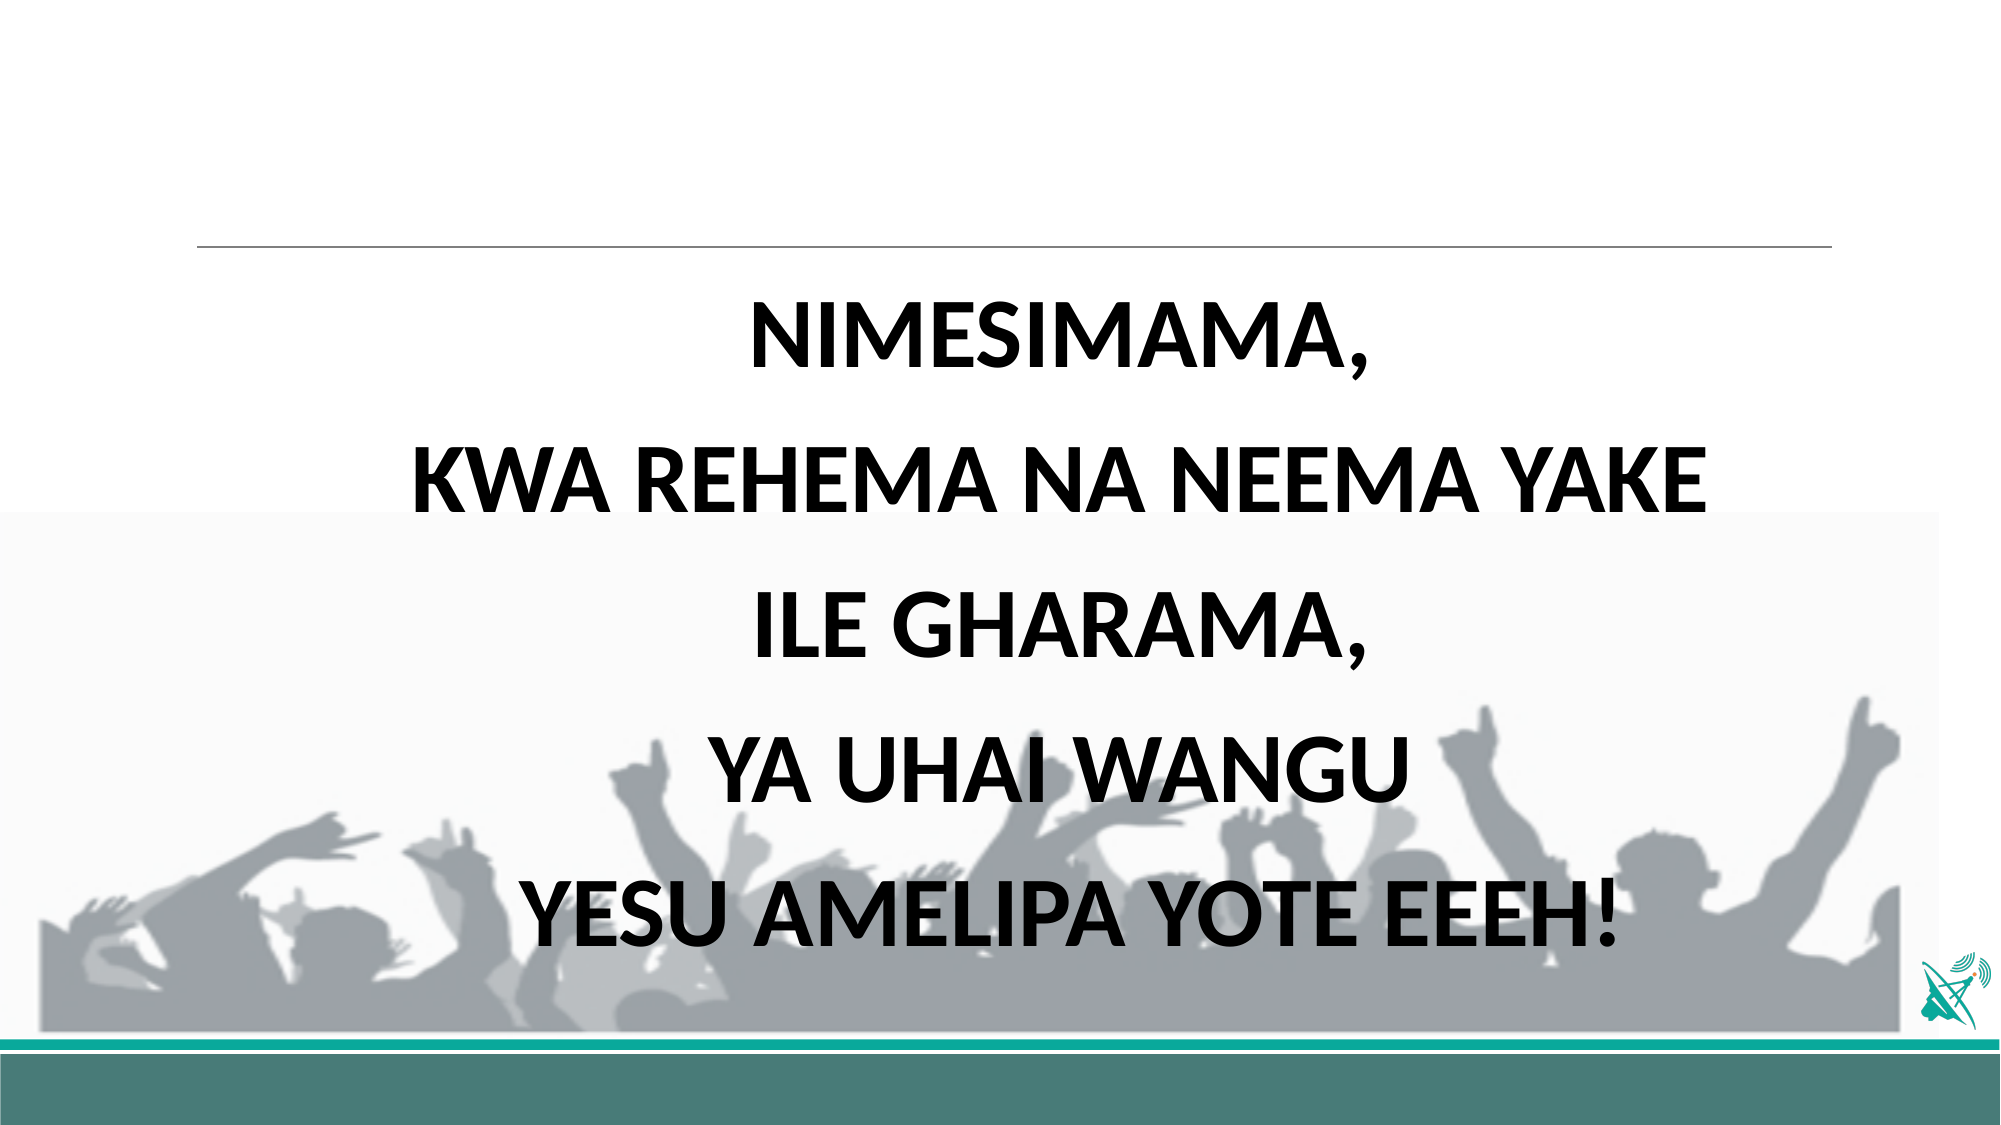

#
NIMESIMAMA,
KWA REHEMA NA NEEMA YAKE
ILE GHARAMA,
YA UHAI WANGU
YESU AMELIPA YOTE EEEH!